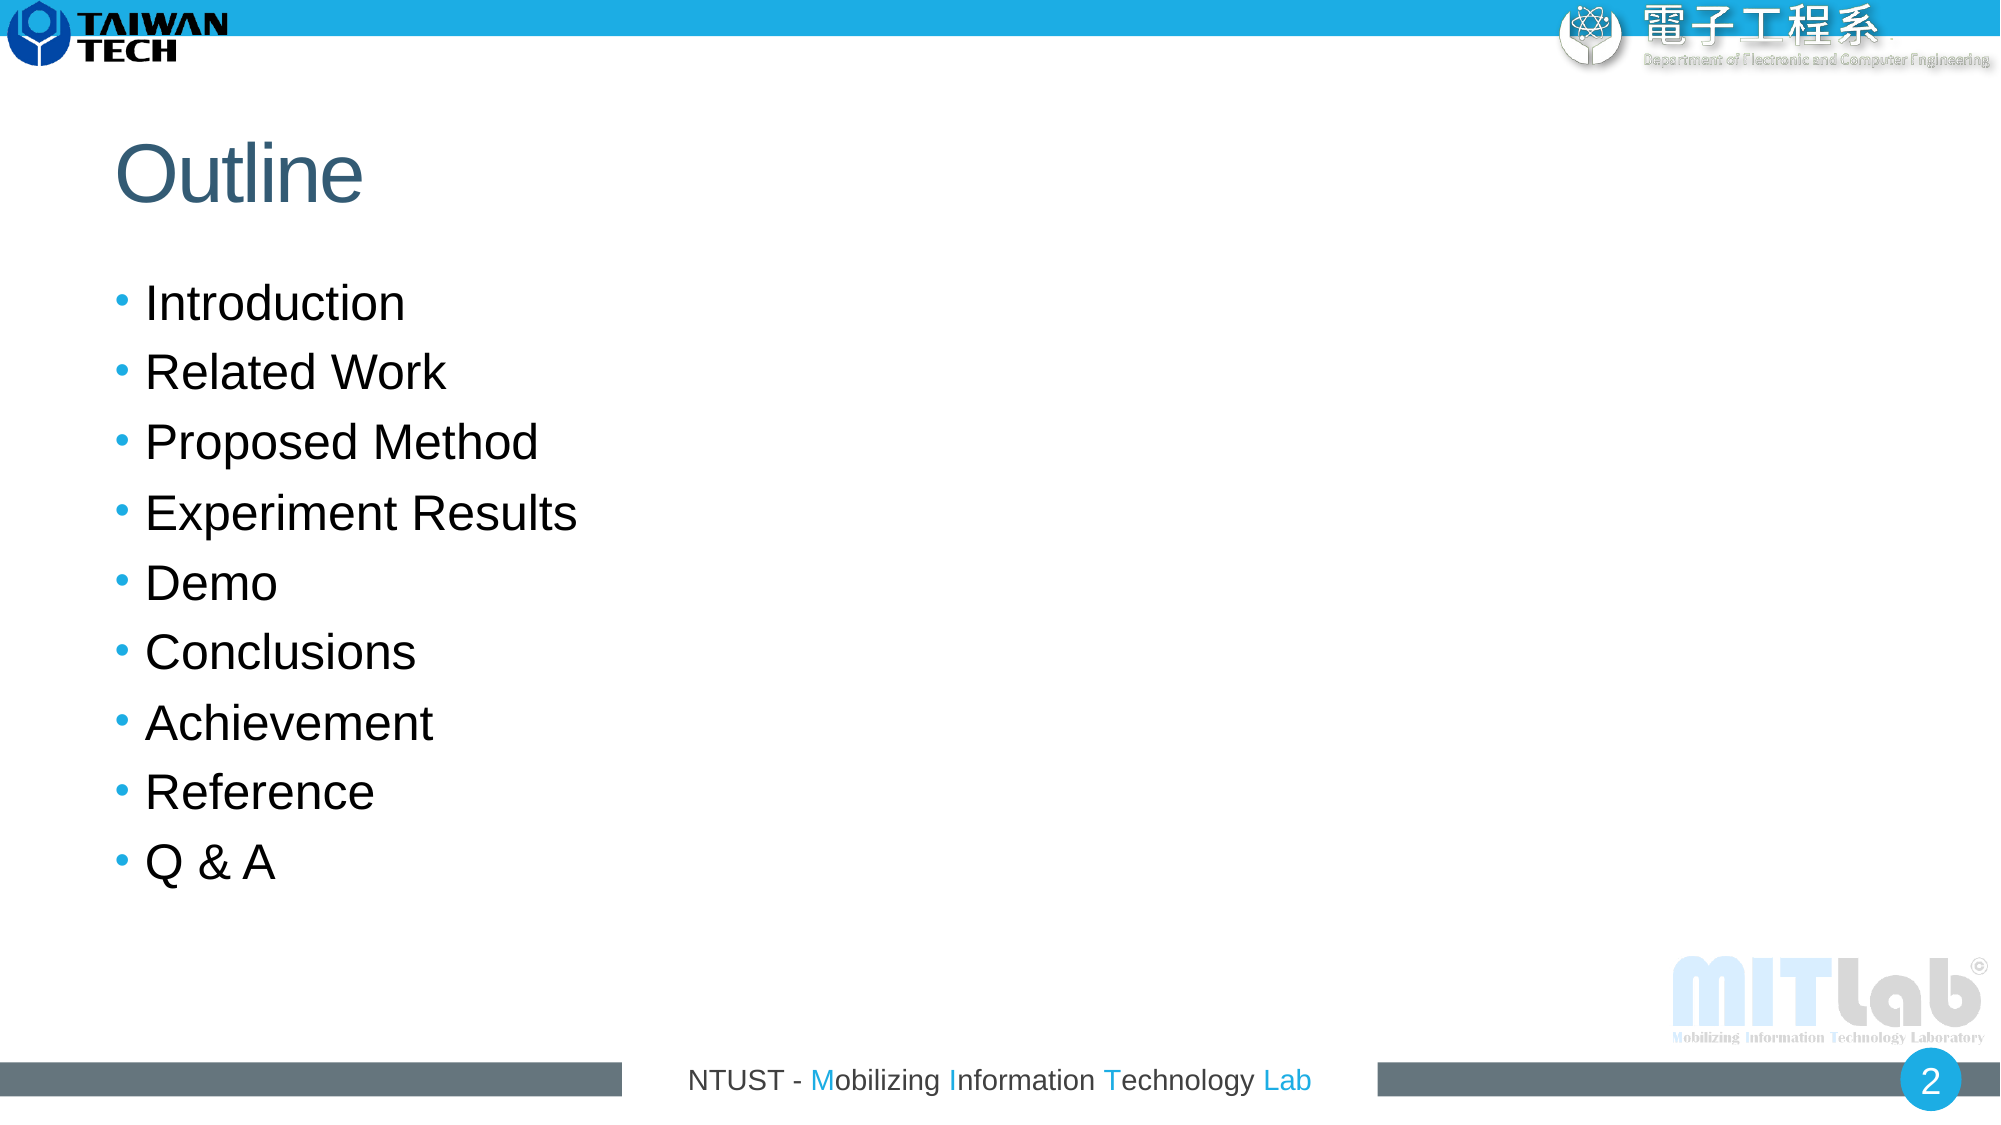

# Outline
Introduction
Related Work
Proposed Method
Experiment Results
Demo
Conclusions
Achievement
Reference
Q & A
2